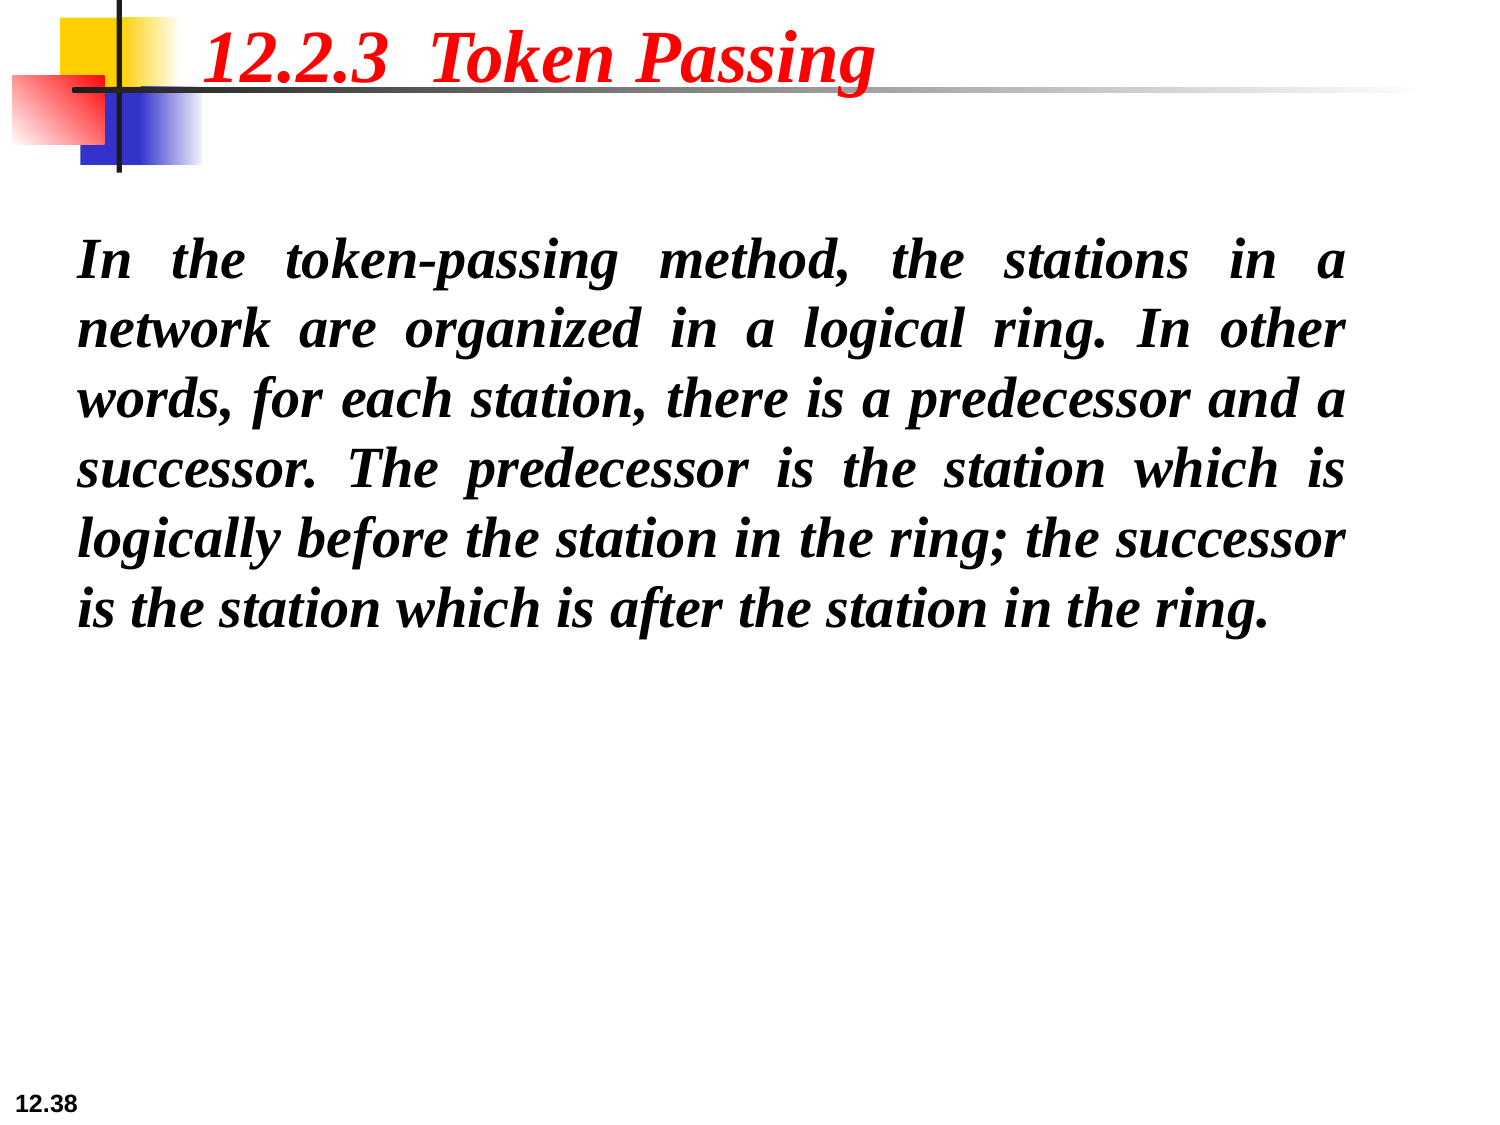

12.2.3  Token Passing

In the token-passing method, the stations in a network are organized in a logical ring. In other words, for each station, there is a predecessor and a successor. The predecessor is the station which is logically before the station in the ring; the successor is the station which is after the station in the ring.
12.38